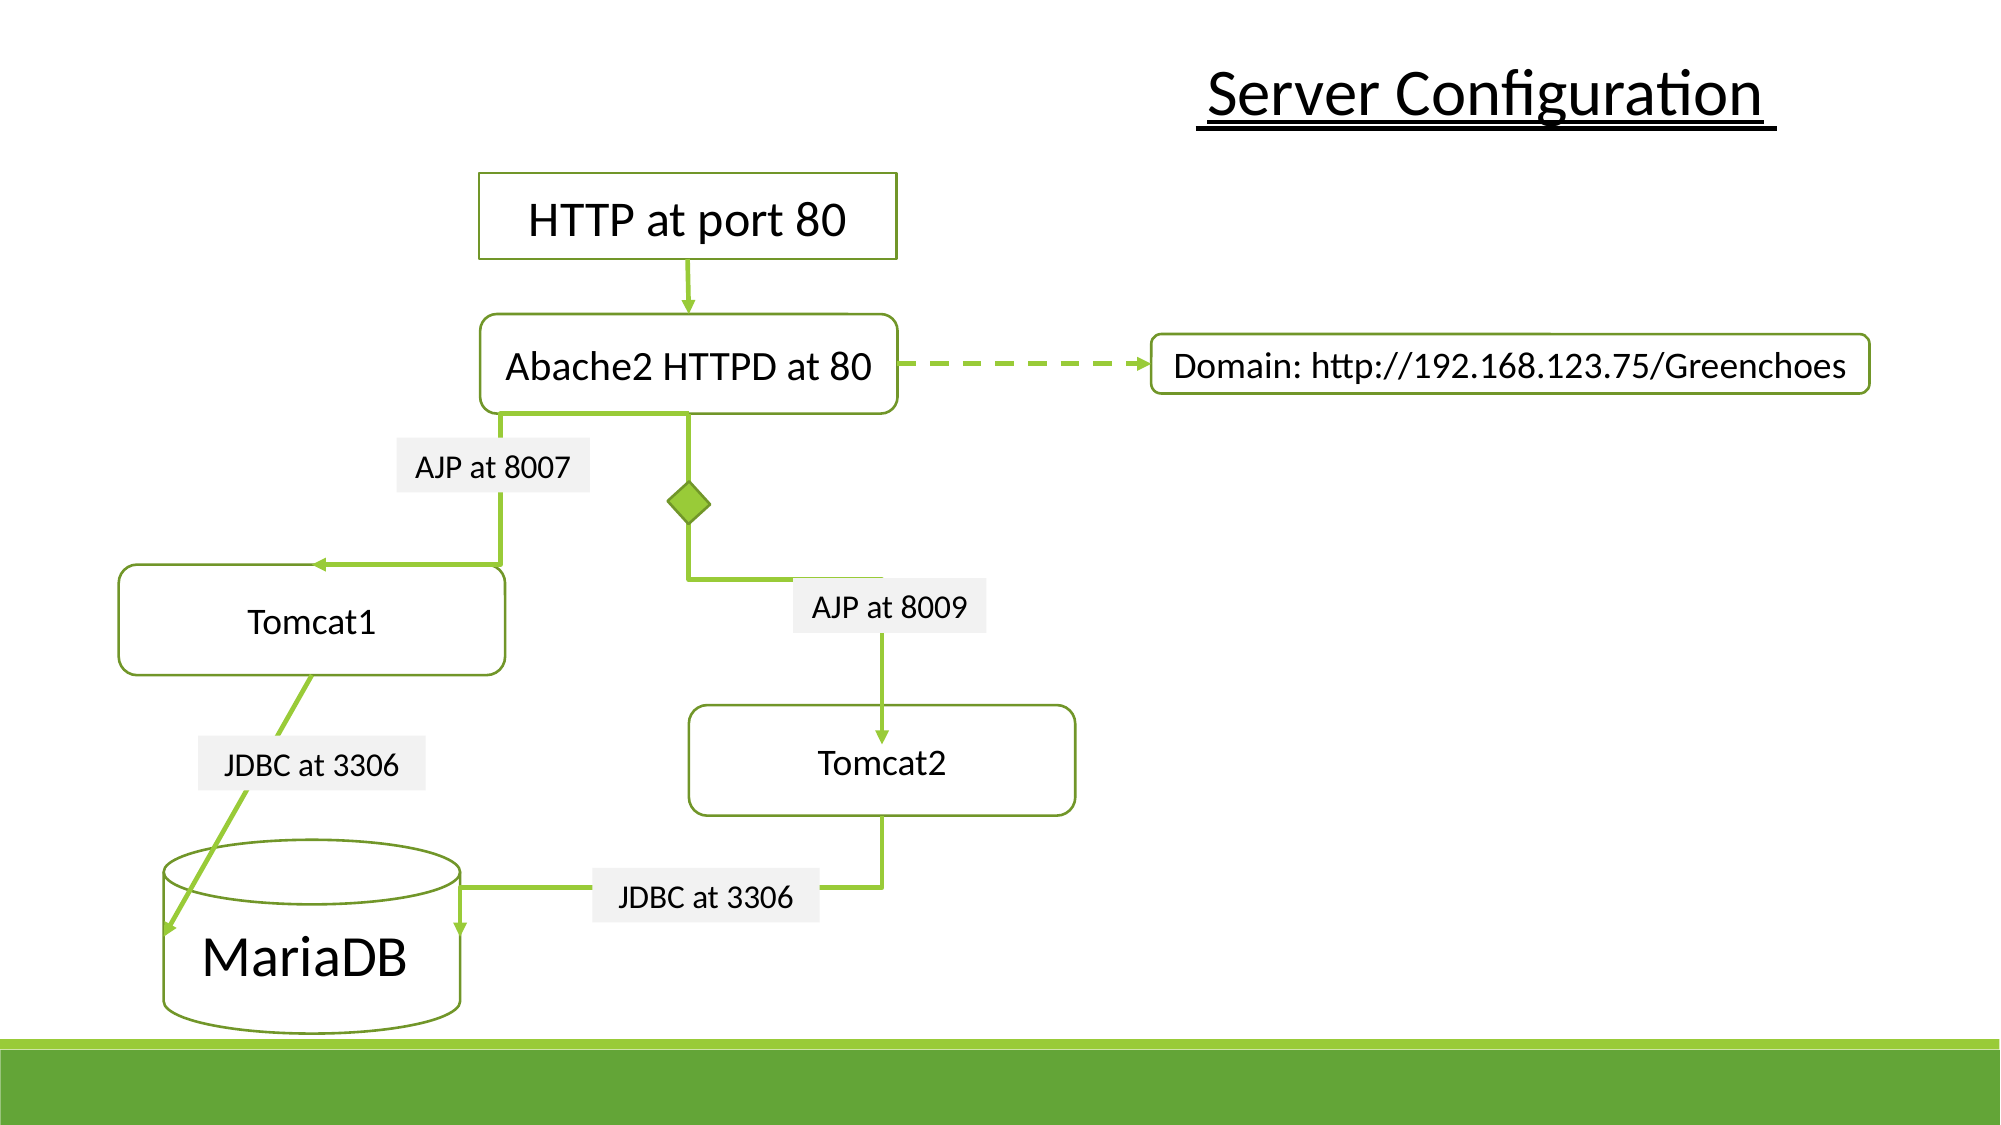

Server Configuration
HTTP at port 80
Abache2 HTTPD at 80
Domain: http://192.168.123.75/Greenchoes
AJP at 8007

Tomcat1
AJP at 8009
Tomcat2
JDBC at 3306
MariaDB
JDBC at 3306